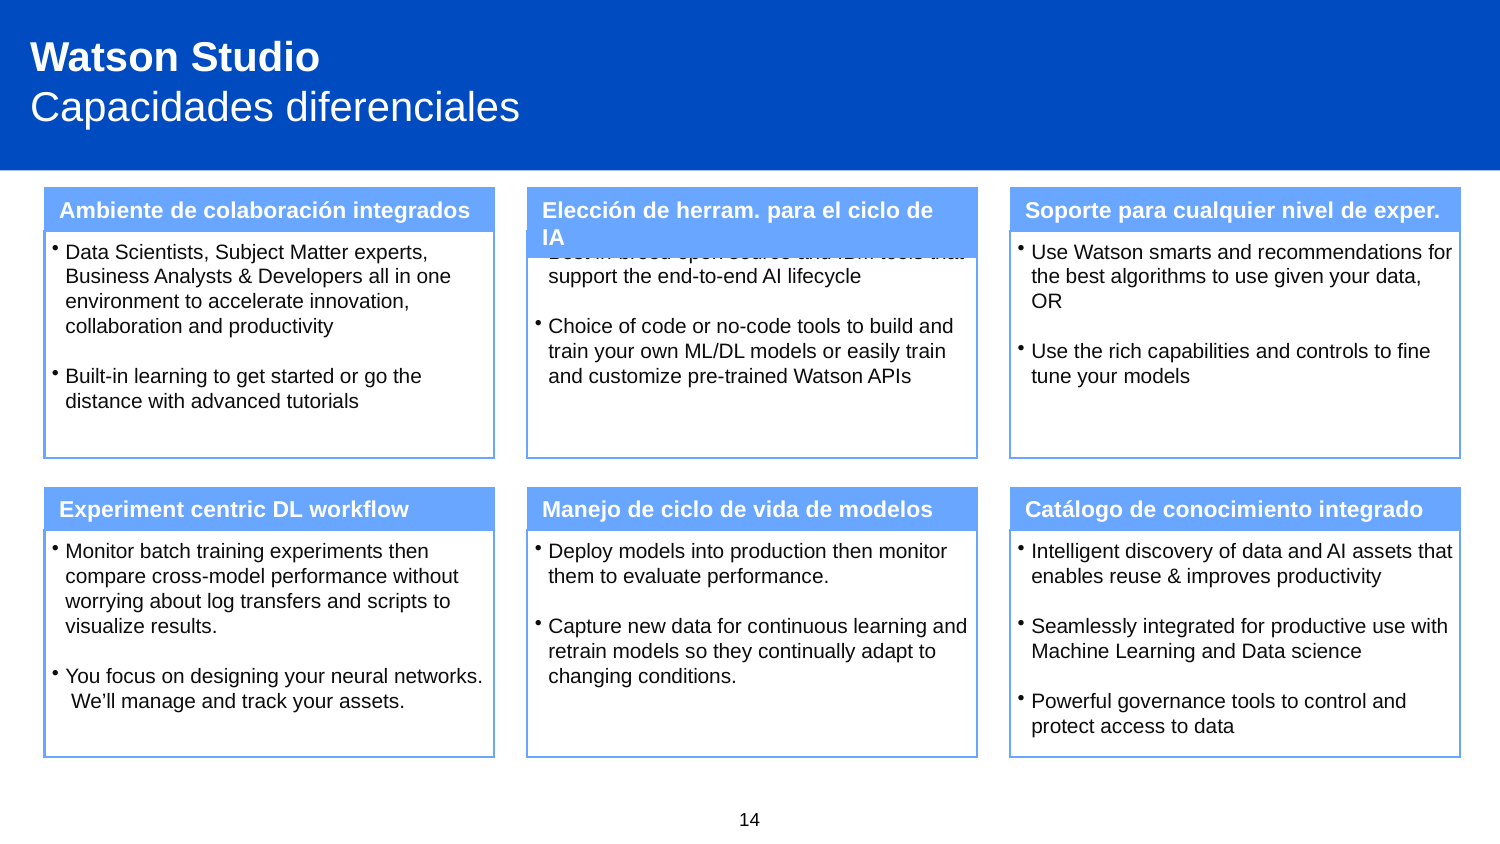

Watson Studio
Capacidades diferenciales
Ambiente de colaboración integrados
Data Scientists, Subject Matter experts, Business Analysts & Developers all in one environment to accelerate innovation, collaboration and productivity

Built-in learning to get started or go the distance with advanced tutorials
Elección de herram. para el ciclo de IA
Best in-breed open source and IBM tools that support the end-to-end AI lifecycle

Choice of code or no-code tools to build and train your own ML/DL models or easily train and customize pre-trained Watson APIs
Soporte para cualquier nivel de exper.
Use Watson smarts and recommendations for the best algorithms to use given your data, OR

Use the rich capabilities and controls to fine tune your models
Experiment centric DL workflow
Monitor batch training experiments then compare cross-model performance without worrying about log transfers and scripts to visualize results.

You focus on designing your neural networks.  We’ll manage and track your assets.
Manejo de ciclo de vida de modelos
Deploy models into production then monitor them to evaluate performance.

Capture new data for continuous learning and retrain models so they continually adapt to changing conditions.
Catálogo de conocimiento integrado
Intelligent discovery of data and AI assets that enables reuse & improves productivity

Seamlessly integrated for productive use with Machine Learning and Data science

Powerful governance tools to control and protect access to data

14